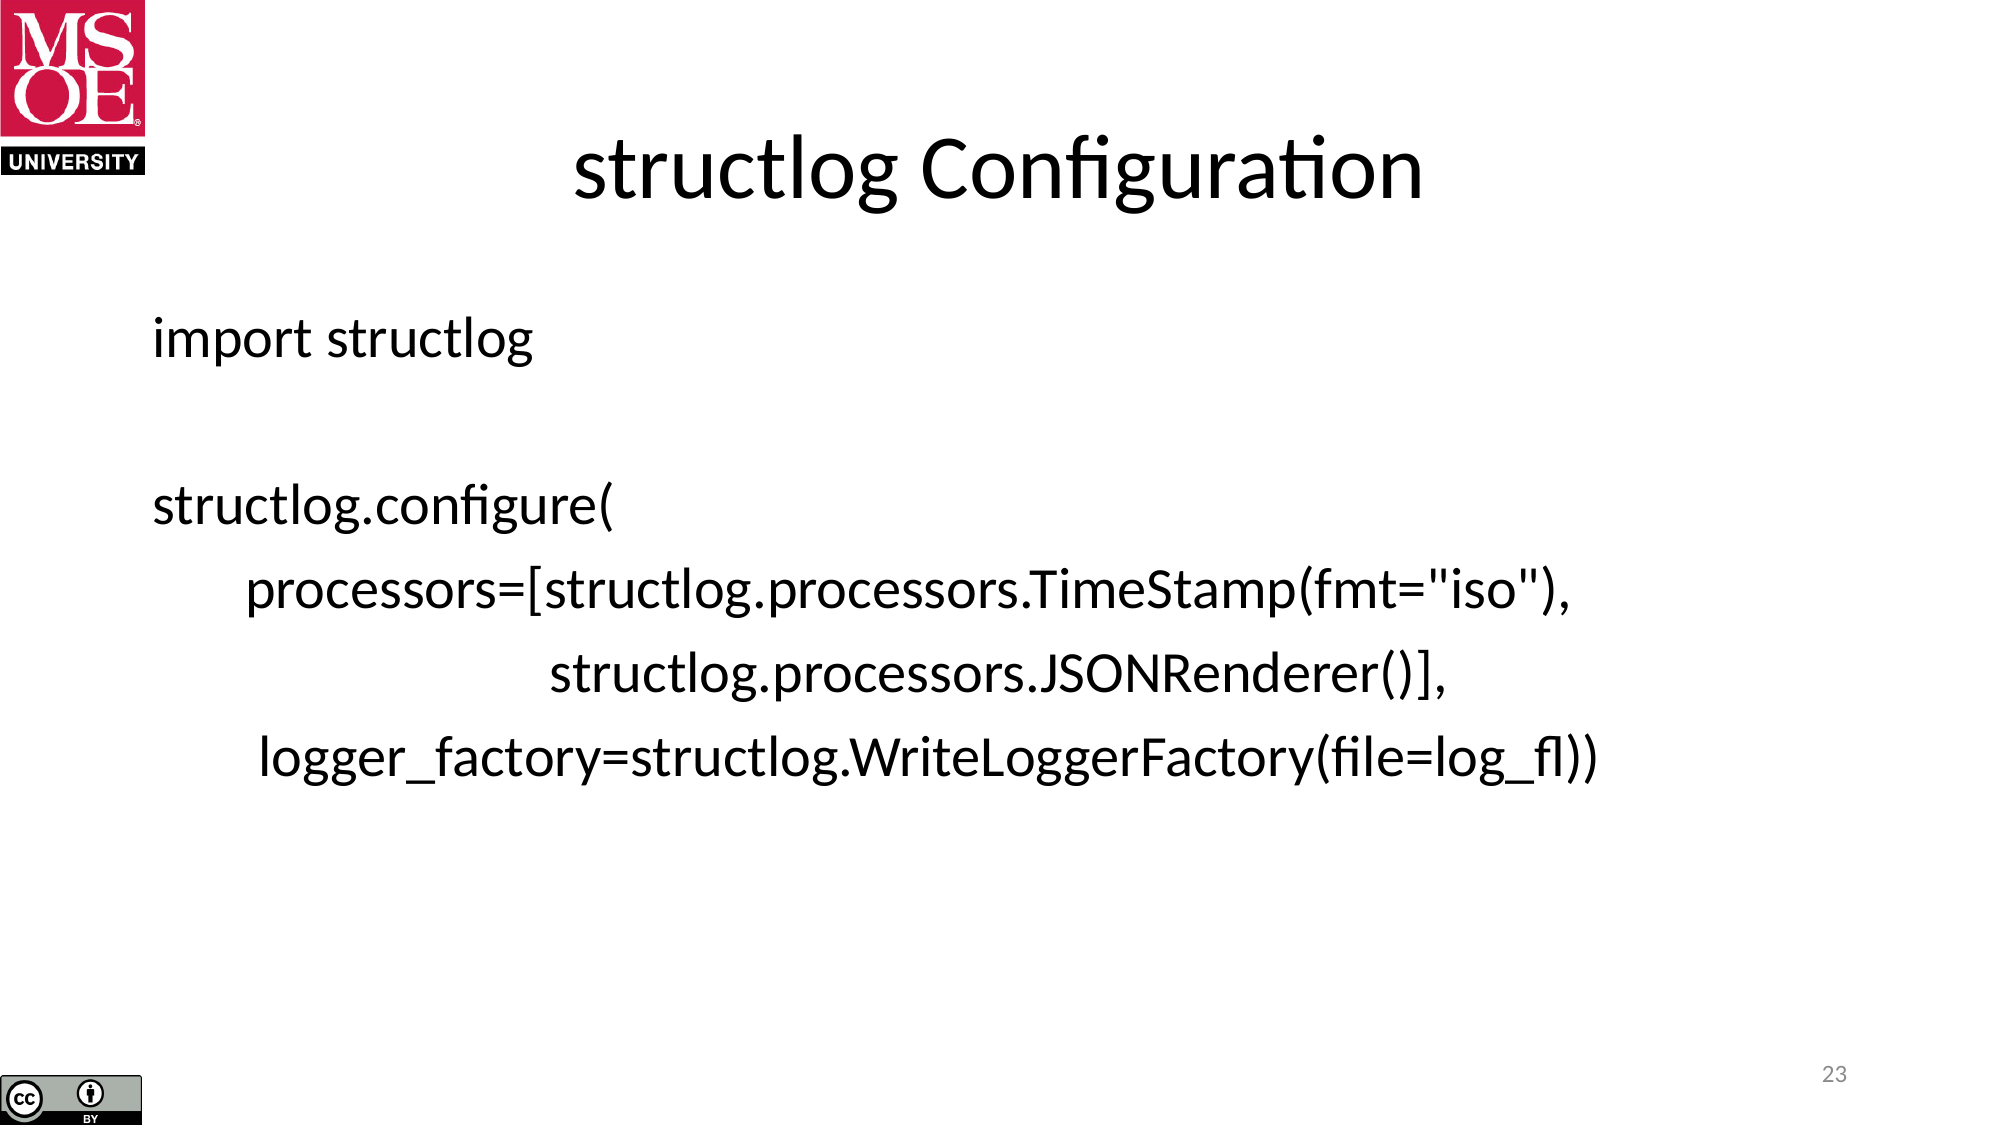

# structlog Configuration
import structlog

structlog.configure(
       processors=[structlog.processors.TimeStamp(fmt="iso"),
                              structlog.processors.JSONRenderer()],
        logger_factory=structlog.WriteLoggerFactory(file=log_fl))

23